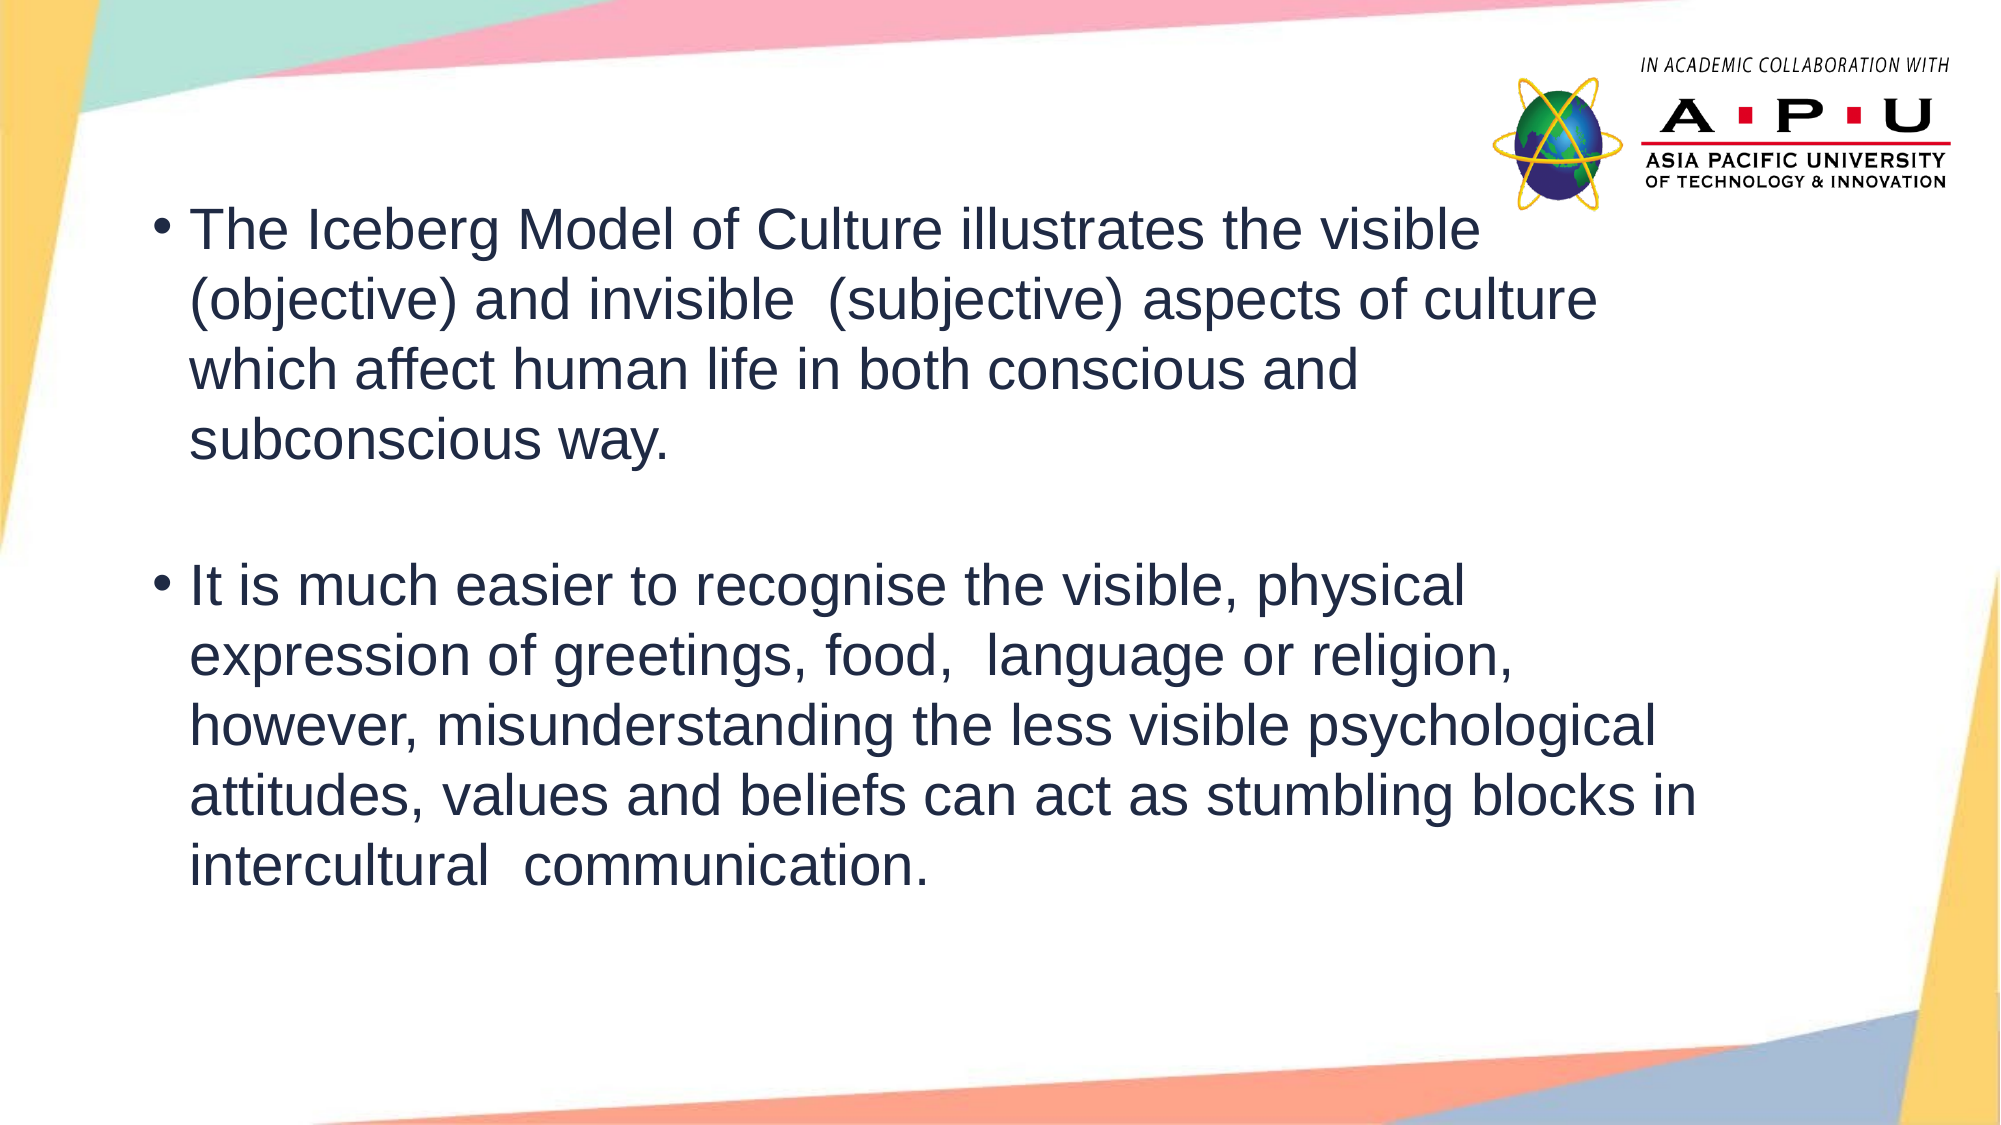

The Iceberg Model of Culture illustrates the visible (objective) and invisible  (subjective) aspects of culture which affect human life in both conscious and  subconscious way.

It is much easier to recognise the visible, physical expression of greetings, food,  language or religion, however, misunderstanding the less visible psychological  attitudes, values and beliefs can act as stumbling blocks in intercultural  communication.